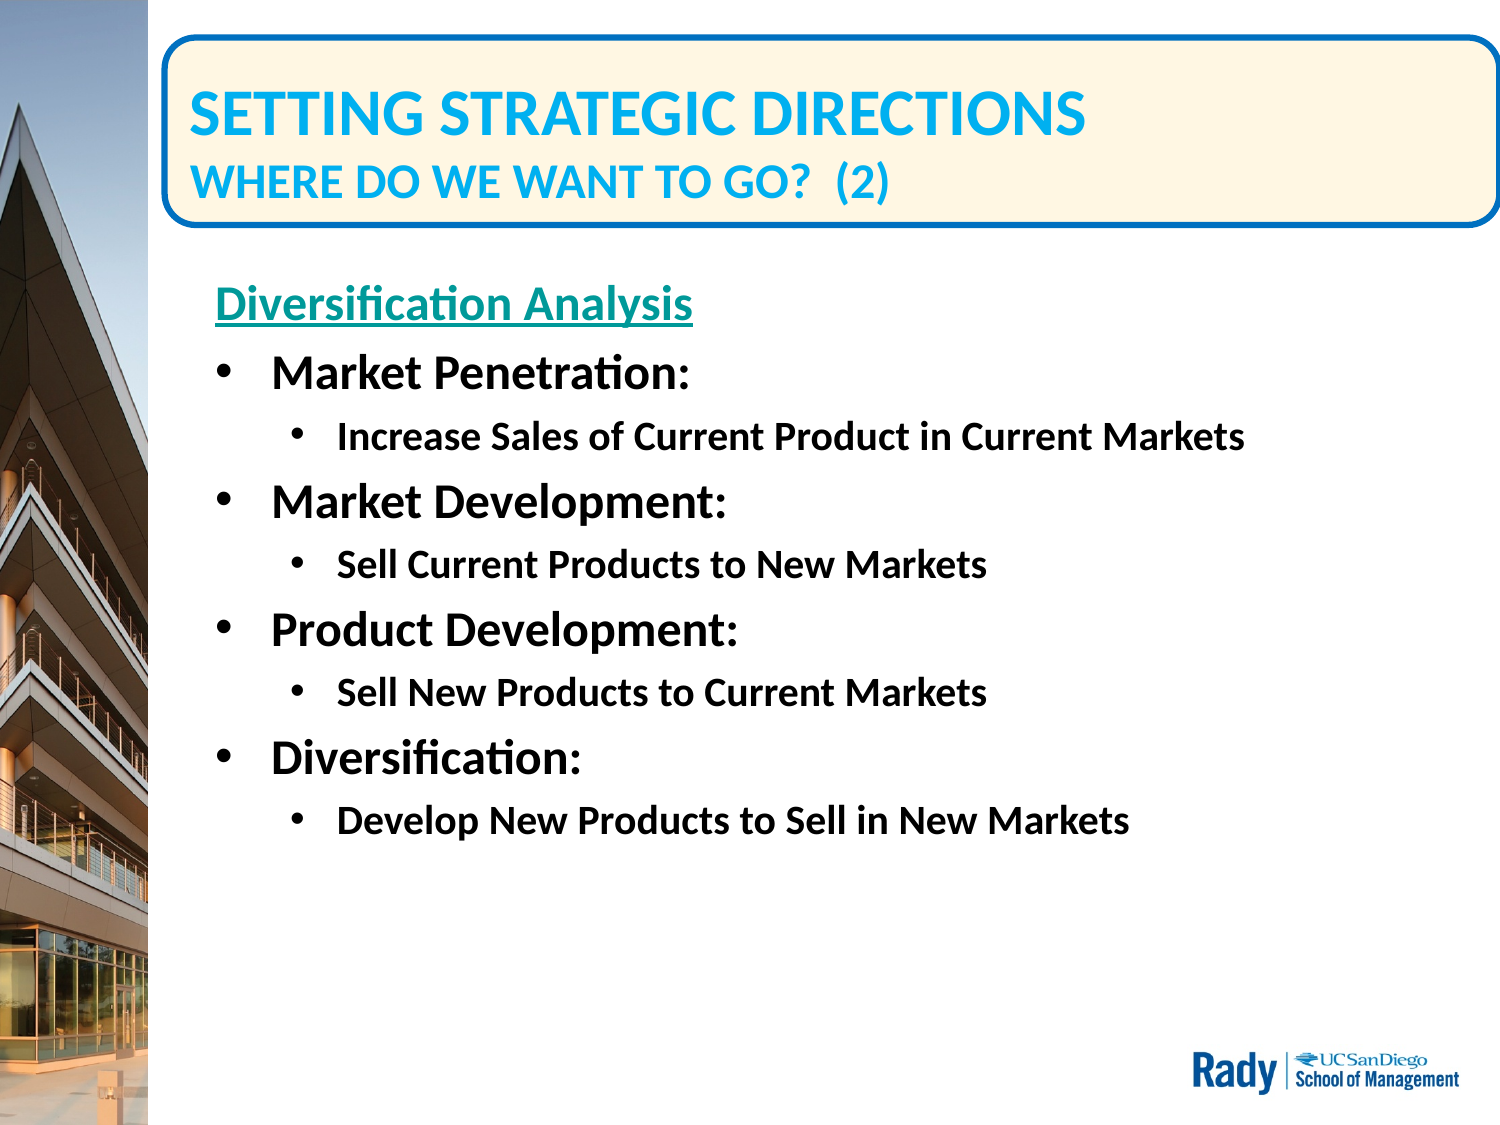

# SETTING STRATEGIC DIRECTIONS WHERE DO WE WANT TO GO?  (2)
Diversification Analysis
Market Penetration:
Increase Sales of Current Product in Current Markets
Market Development:
Sell Current Products to New Markets
Product Development:
Sell New Products to Current Markets
Diversification:
Develop New Products to Sell in New Markets